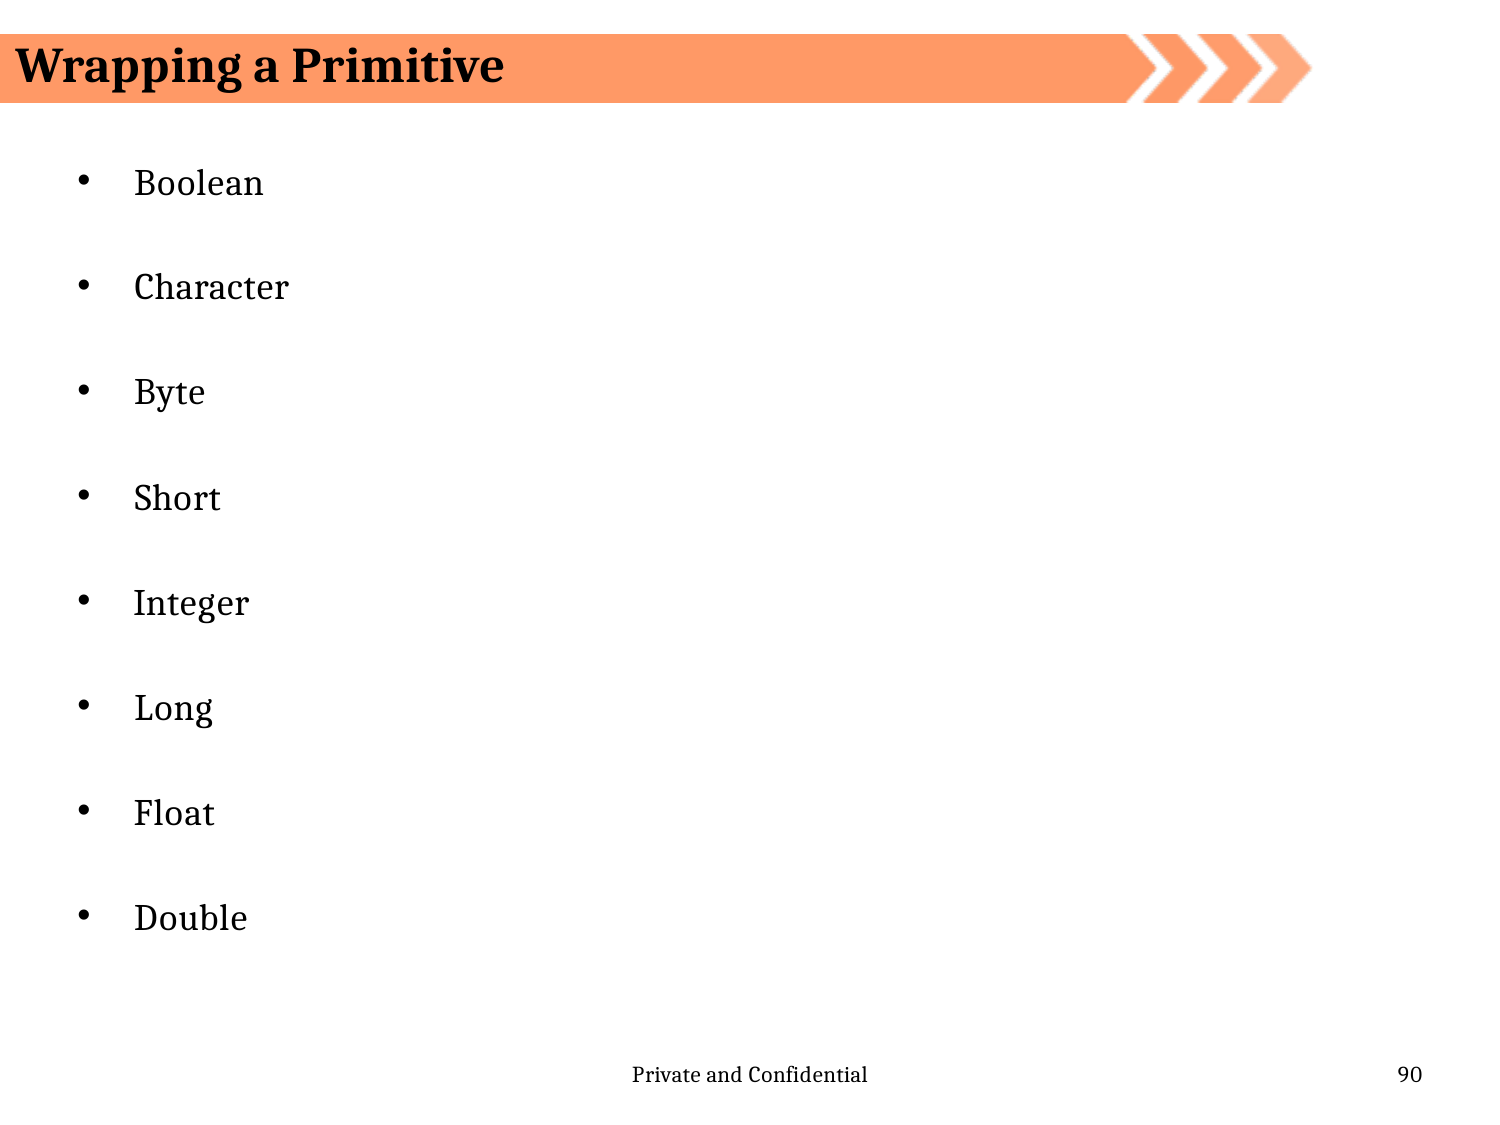

Wrapping a Primitive
Boolean

Character

Byte

Short

Integer

Long

Float

Double